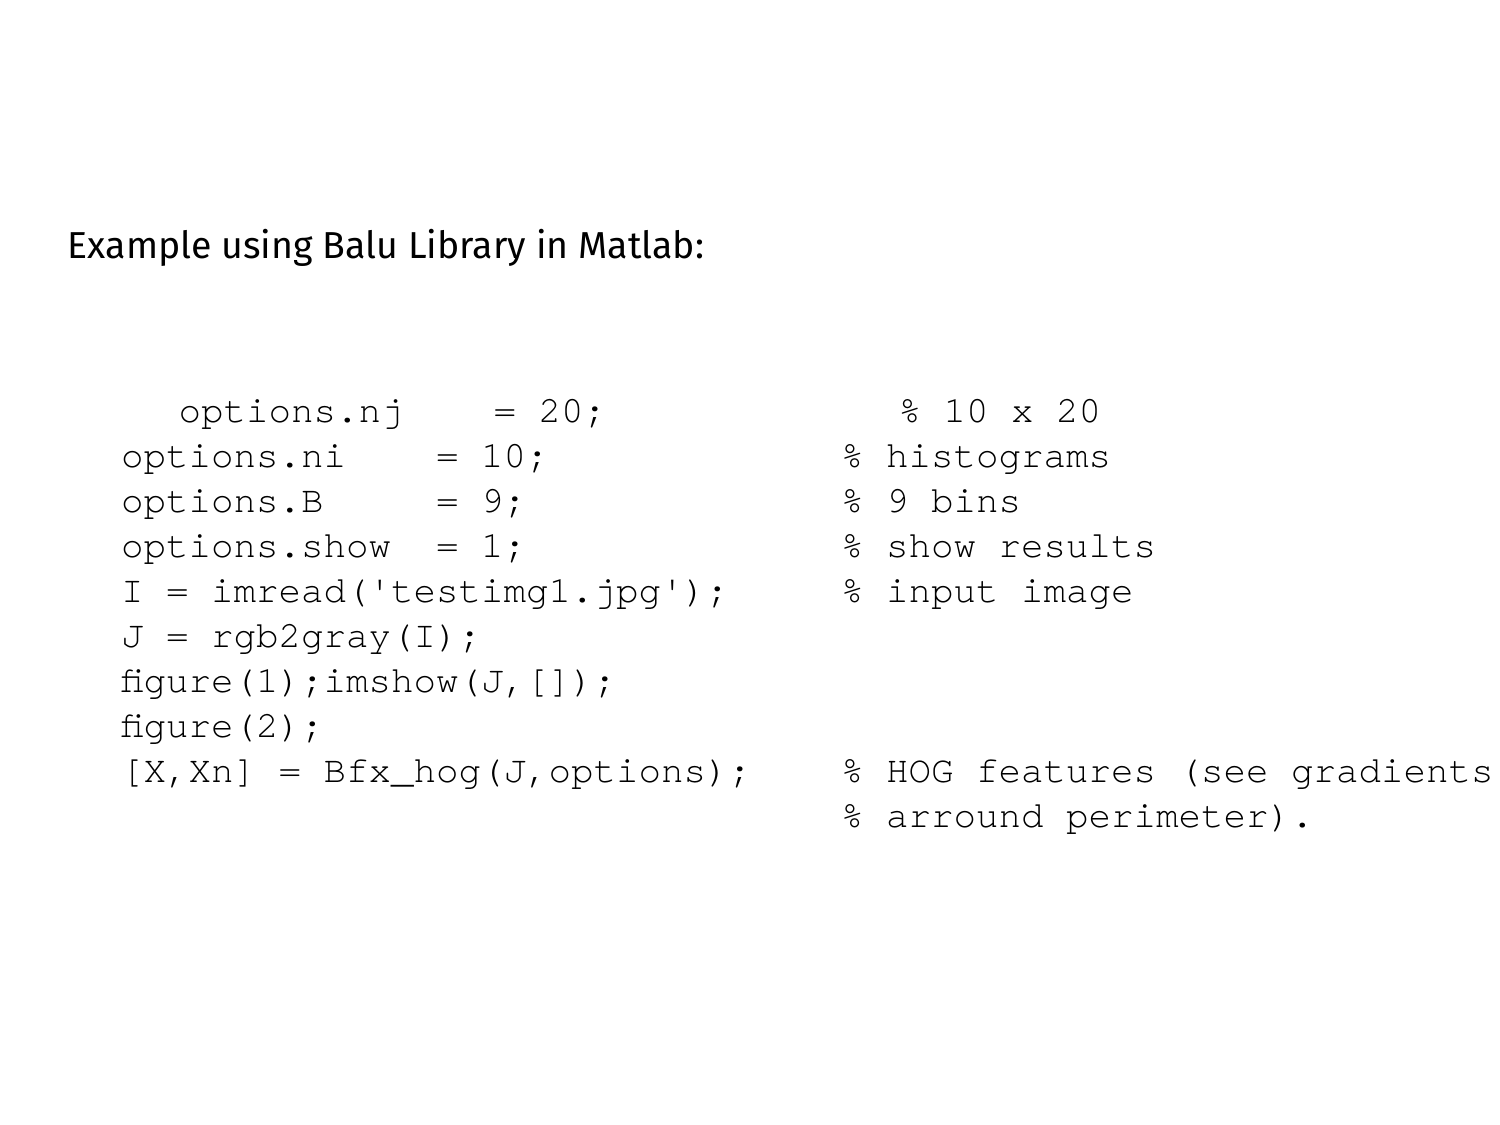

Example using Balu Library in Matlab:

	           options.nj    = 20;             % 10 x 20
         options.ni    = 10;             % histograms
         options.B     = 9;              % 9 bins
         options.show  = 1;              % show results
         I = imread('testimg1.jpg');     % input image
         J = rgb2gray(I);
         figure(1);imshow(J,[]);
         figure(2);
         [X,Xn] = Bfx_hog(J,options);    % HOG features (see gradients
                                         % arround perimeter).